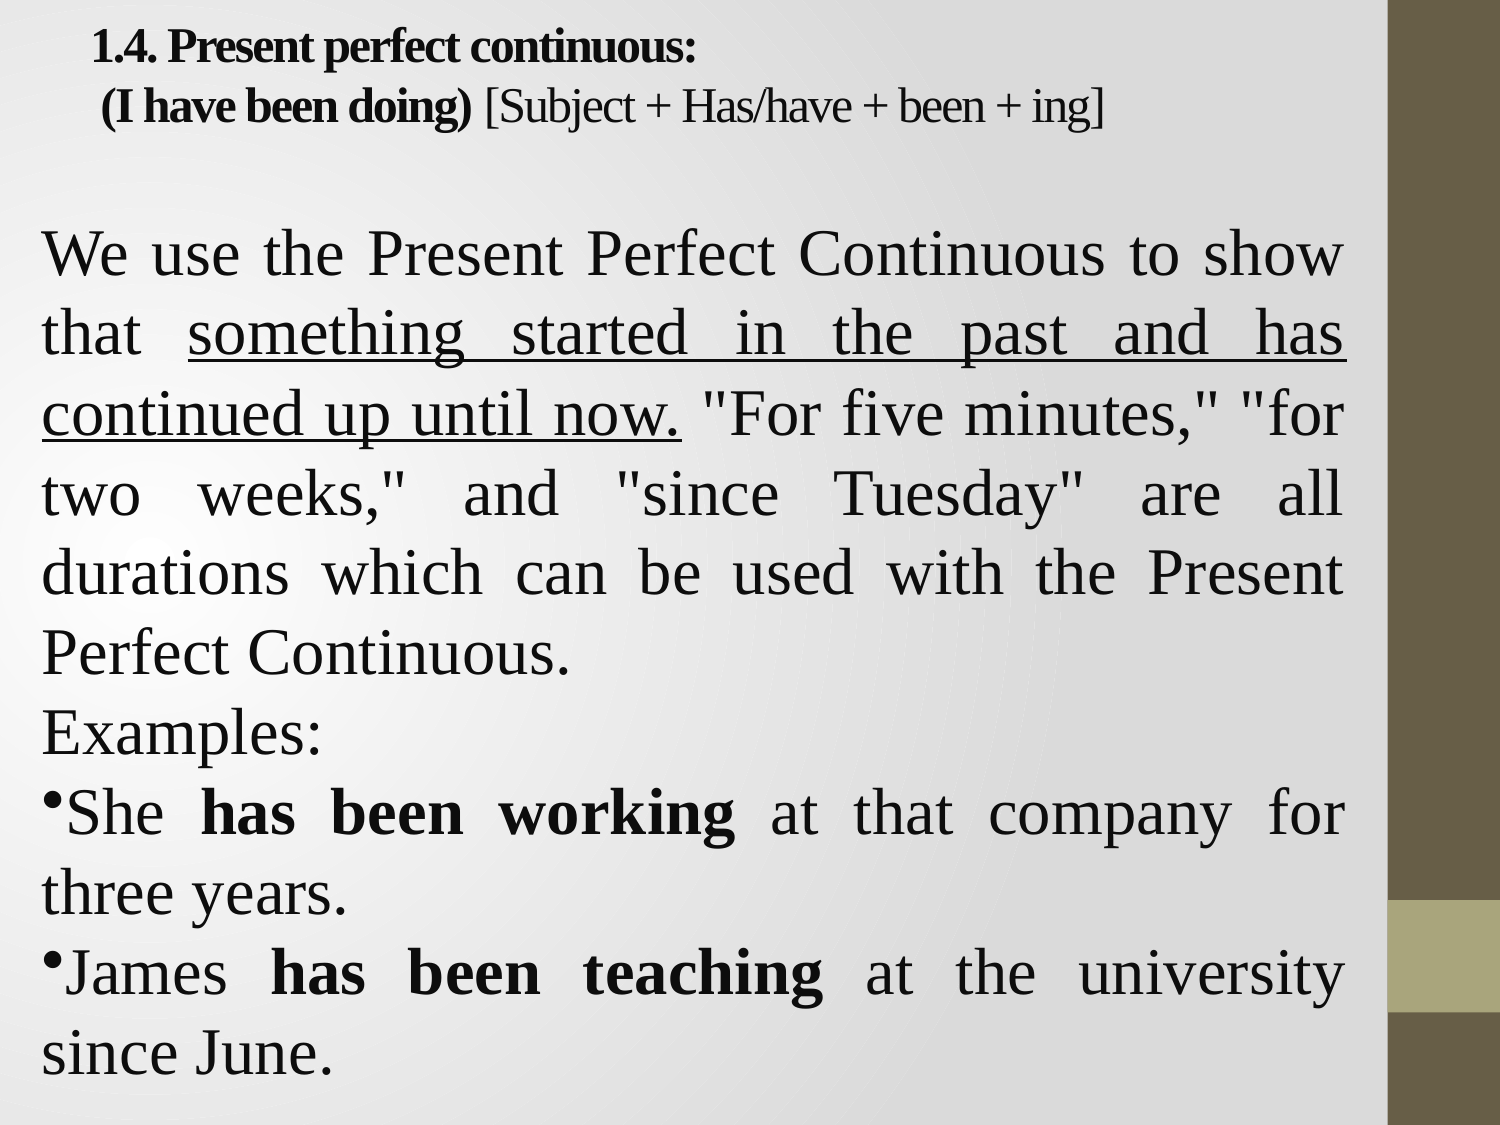

# 1.4. Present perfect continuous: (I have been doing) [Subject + Has/have + been + ing]
We use the Present Perfect Continuous to show that something started in the past and has continued up until now. "For five minutes," "for two weeks," and "since Tuesday" are all durations which can be used with the Present Perfect Continuous.
Examples:
She has been working at that company for three years.
James has been teaching at the university since June.